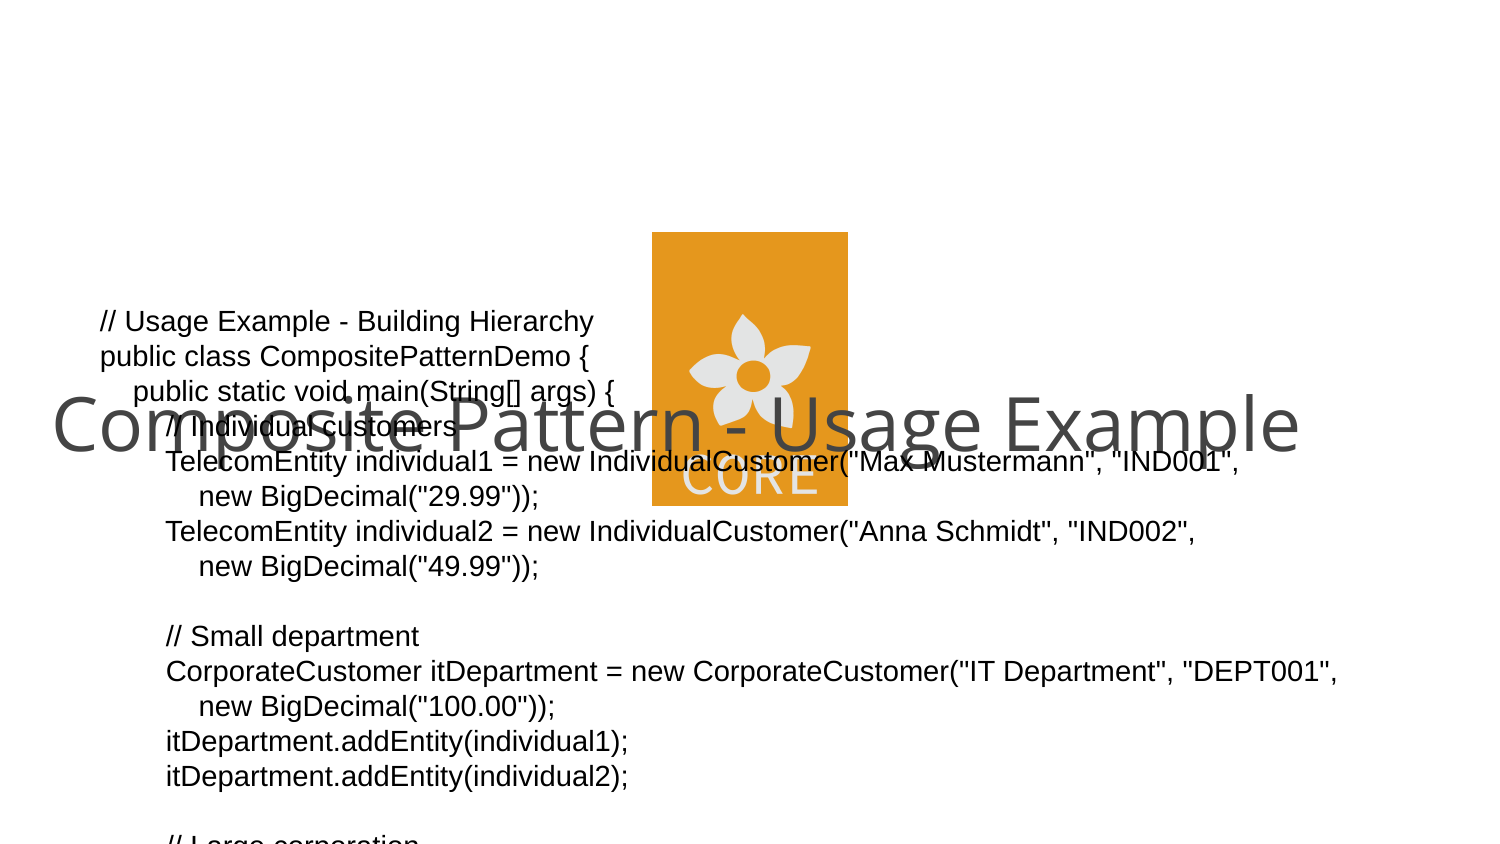

# Composite Pattern - Usage Example

// Usage Example - Building Hierarchy
public class CompositePatternDemo {
    public static void main(String[] args) {
        // Individual customers
        TelecomEntity individual1 = new IndividualCustomer("Max Mustermann", "IND001",
            new BigDecimal("29.99"));
        TelecomEntity individual2 = new IndividualCustomer("Anna Schmidt", "IND002",
            new BigDecimal("49.99"));
        // Small department
        CorporateCustomer itDepartment = new CorporateCustomer("IT Department", "DEPT001",
            new BigDecimal("100.00"));
        itDepartment.addEntity(individual1);
        itDepartment.addEntity(individual2);
        // Large corporation
        CorporateCustomer telekomCorp = new CorporateCustomer("Telekom AG", "CORP001",
            new BigDecimal("500.00"));
        telekomCorp.addEntity(itDepartment);
        // Add more departments
        CorporateCustomer hrDepartment = new CorporateCustomer("HR Department", "DEPT002",
            new BigDecimal("80.00"));
        hrDepartment.addEntity(new IndividualCustomer("HR Manager", "IND003",
            new BigDecimal("39.99")));
        telekomCorp.addEntity(hrDepartment);
        // Client treats all entities uniformly
        System.out.println("Structure:");
        telekomCorp.printStructure(0);
        System.out.println("\nTotal Cost: €" + telekomCorp.calculateTotalCost());
        System.out.println("Total Services: " + telekomCorp.getServiceCount());
        System.out.println("All Services: " + telekomCorp.getAllServices());
    }
}
// Output:
// 🏢 Telekom AG (Management: €500)
//   🏢 IT Department (Management: €100)
//     👤 Max Mustermann (€29.99)
//     👤 Anna Schmidt (€49.99)
//   🏢 HR Department (Management: €80)
//     👤 HR Manager (€39.99)
//
// Total Cost: €799.97